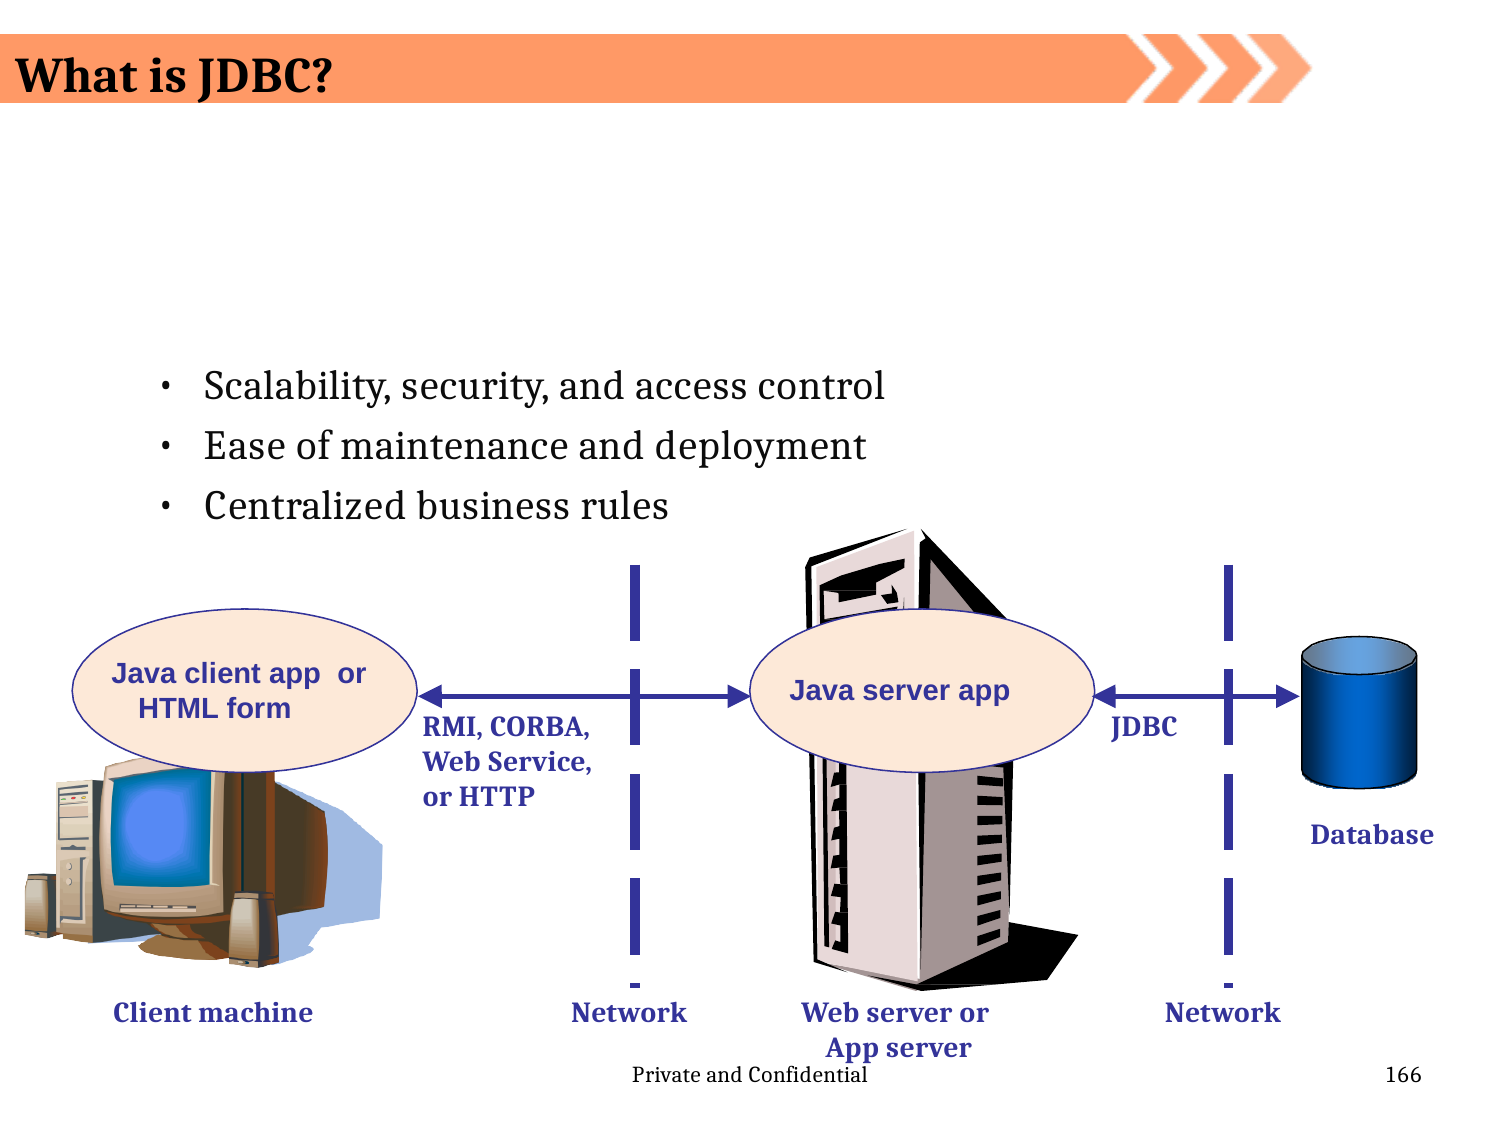

What is JDBC?
Scalability, security, and access control
Ease of maintenance and deployment
Centralized business rules

Java client app  or HTML form

Java server app

RMI, CORBA,
JDBC

Web Service,  or HTTP
Database

Client machine
Network
Web server or  App server
Network